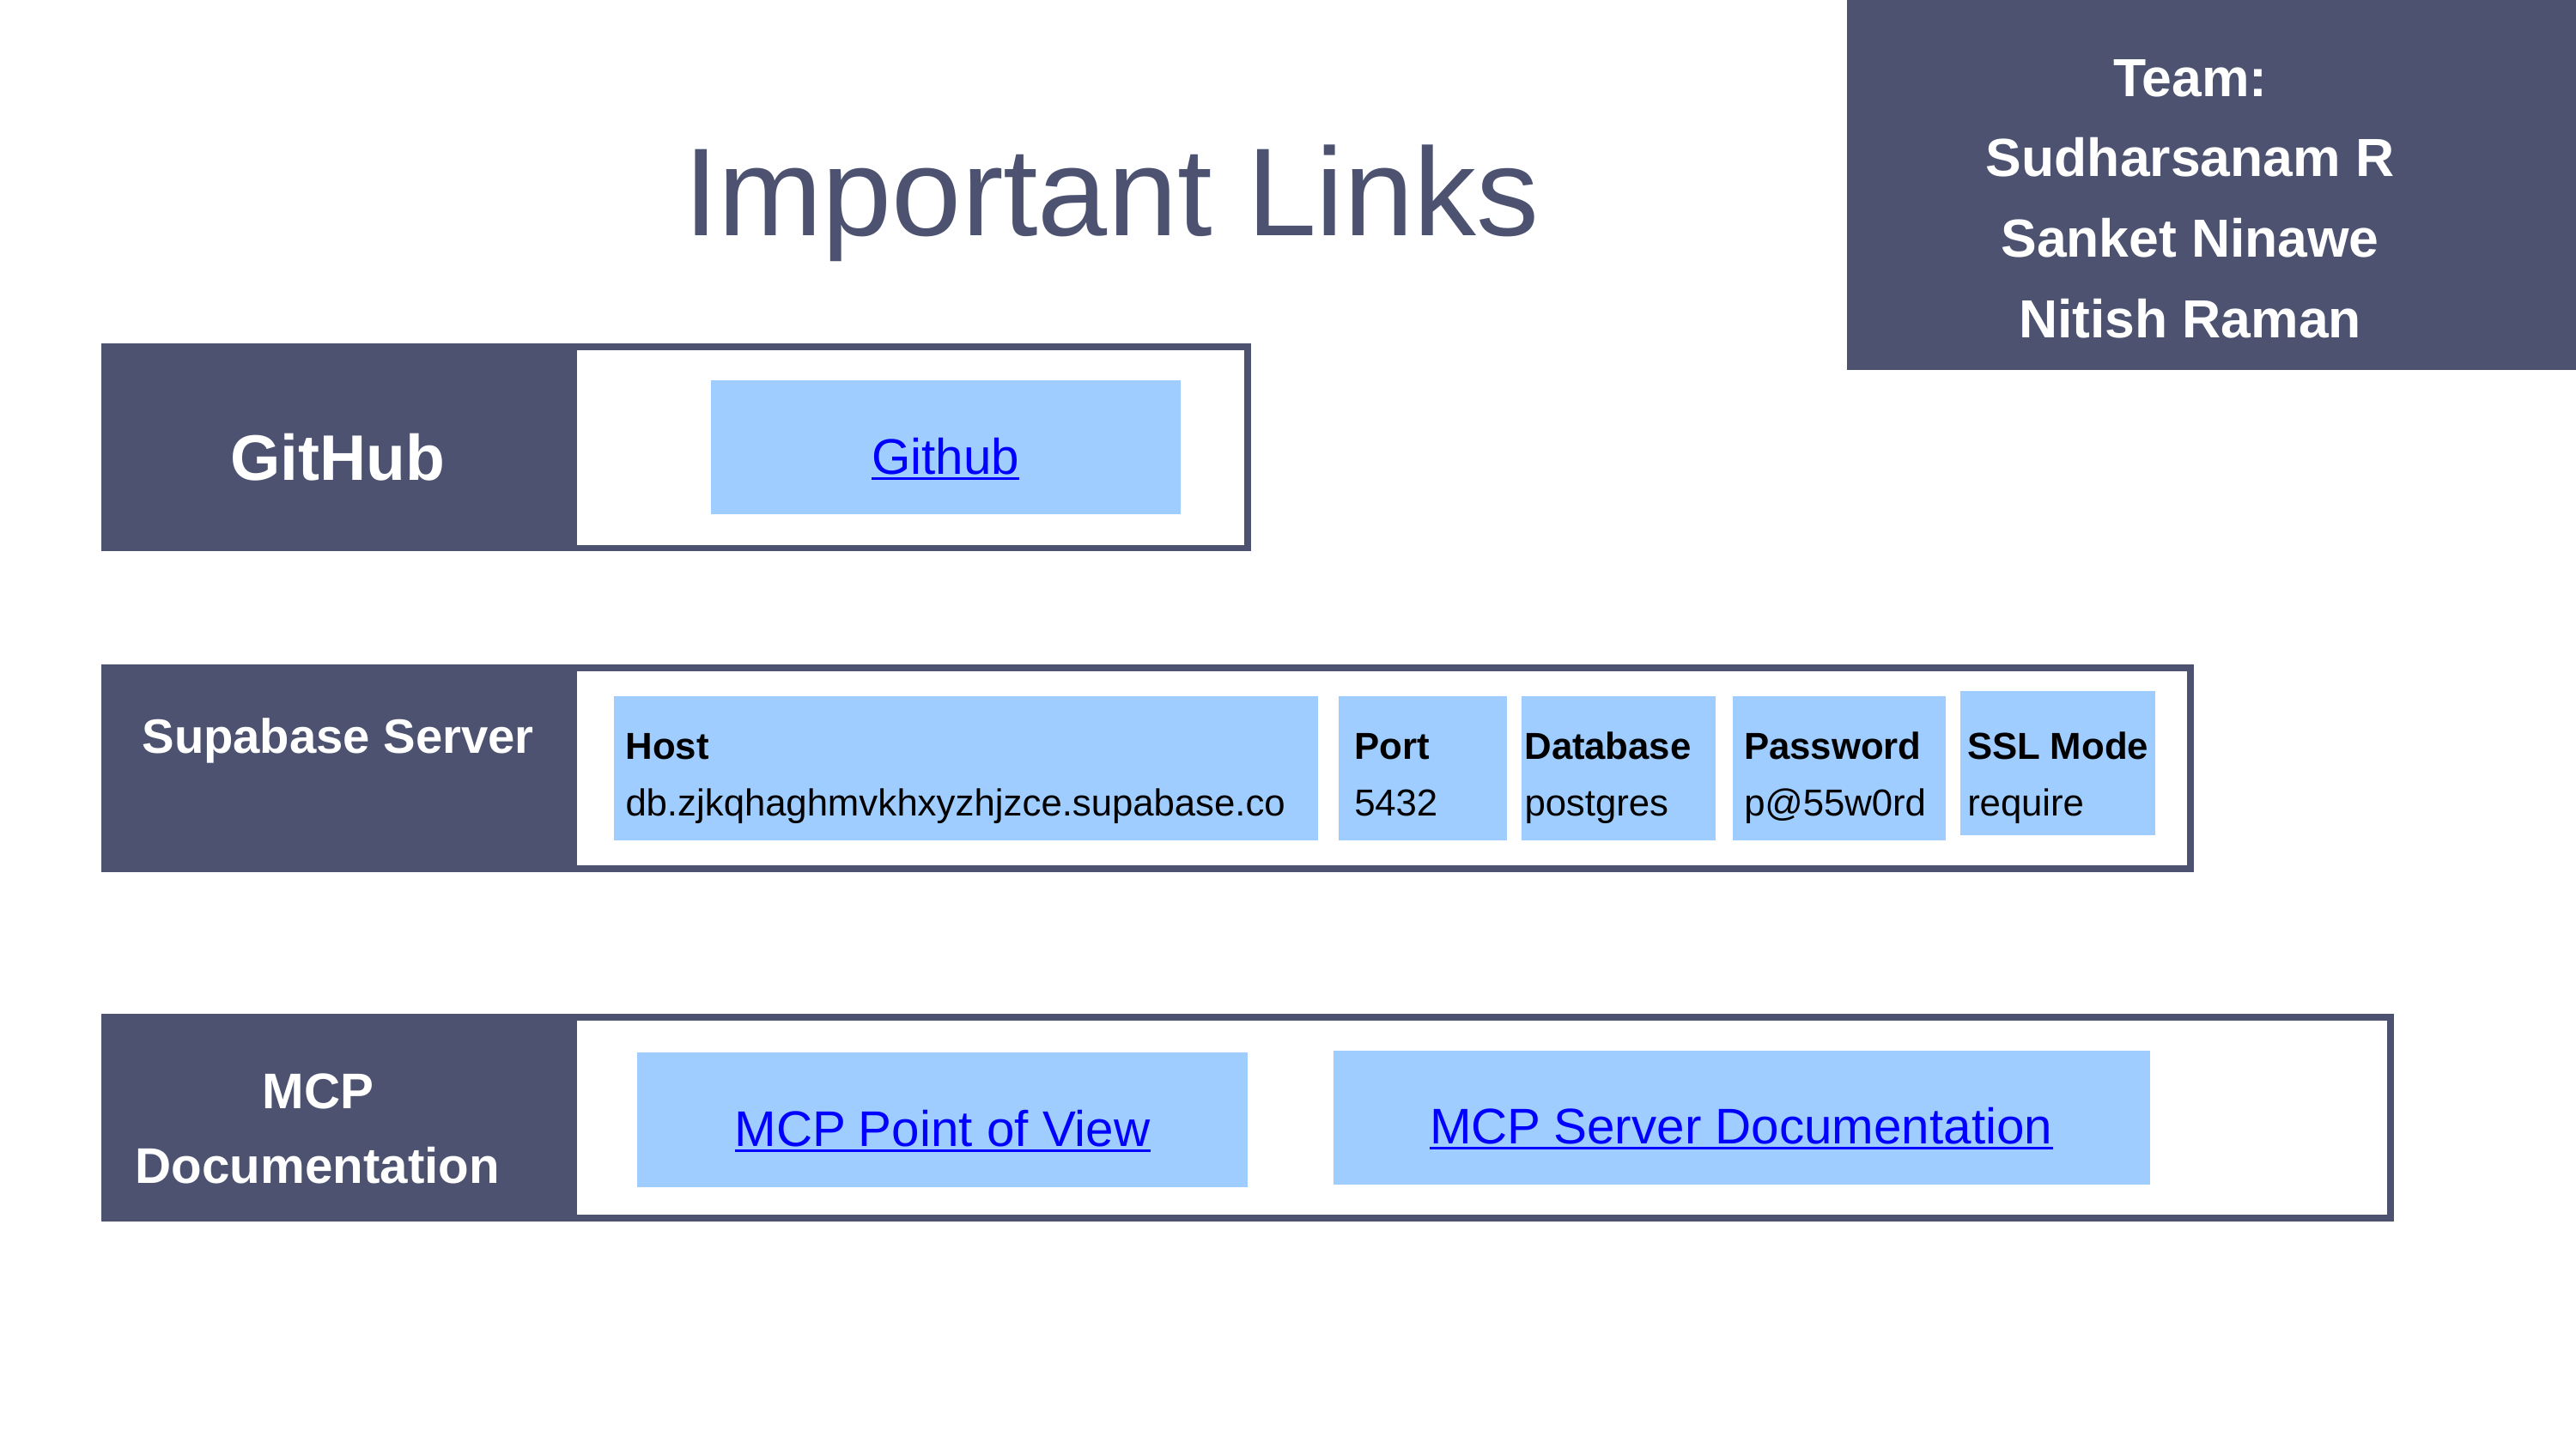

Team:
Sudharsanam R
Sanket Ninawe
Nitish Raman
Important Links

GitHub
Github

Supabase Server

Host db.zjkqhaghmvkhxyzhjzce.supabase.co
Port 5432
Database postgres
Password p@55w0rd
SSL Mode require

MCP Documentation

MCP Server Documentation
MCP Point of View